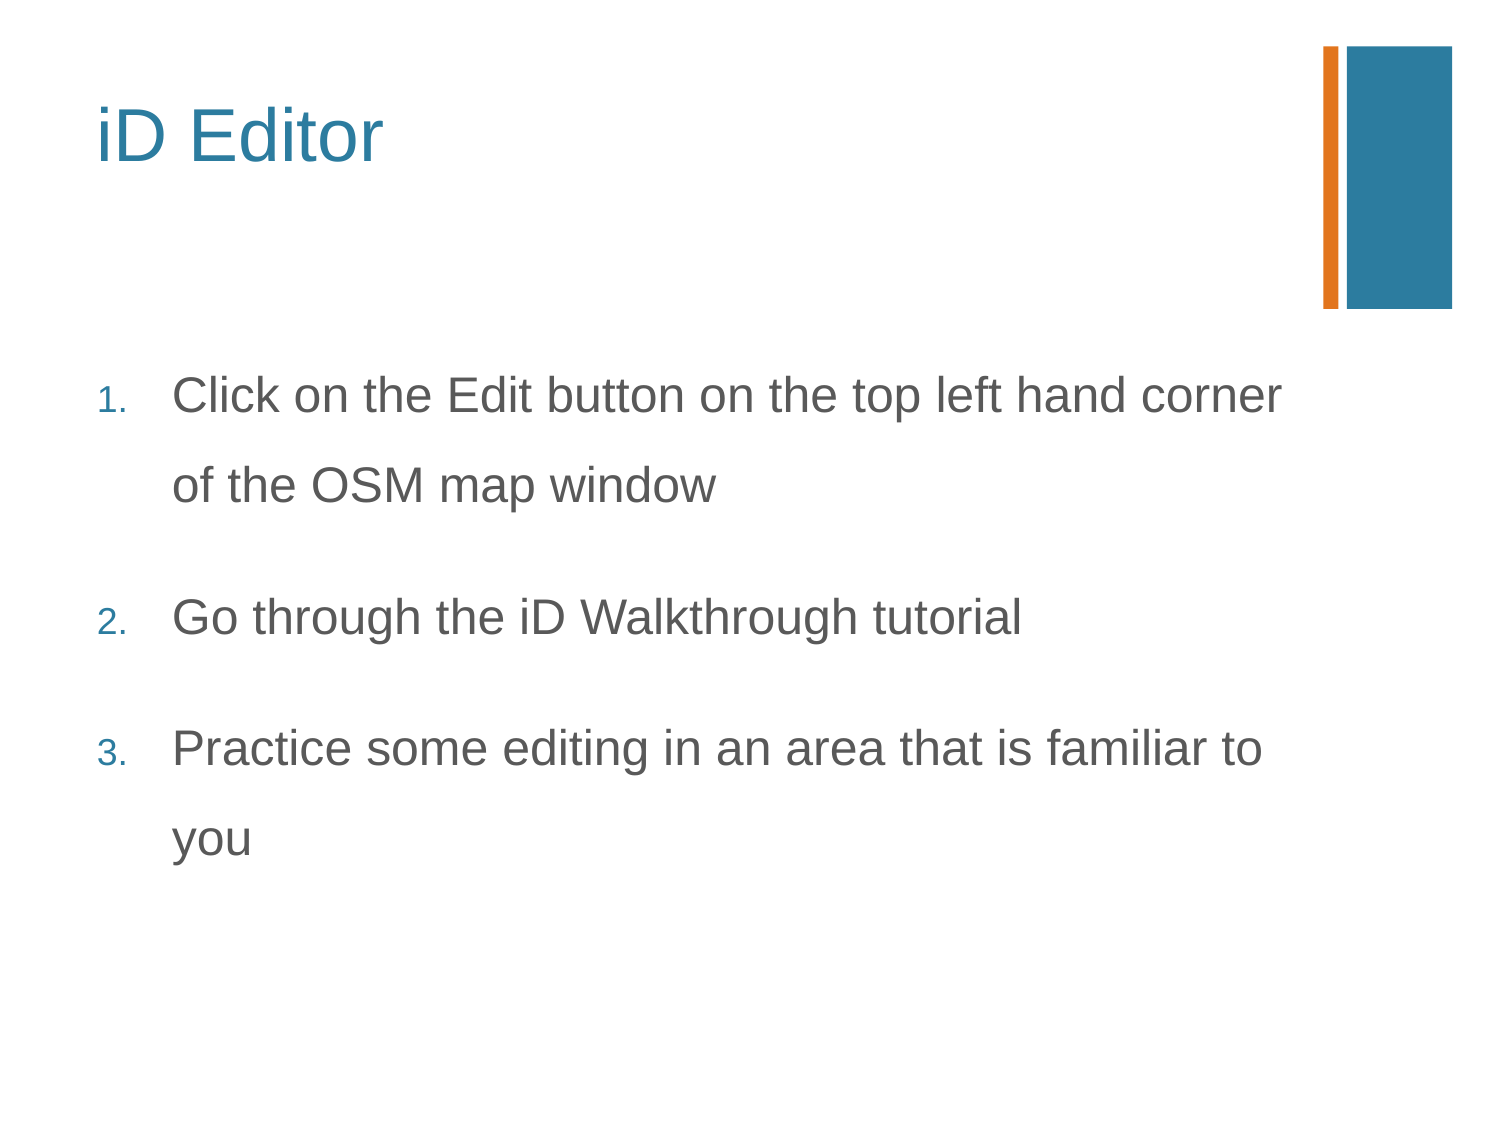

# iD Editor
Click on the Edit button on the top left hand corner of the OSM map window
Go through the iD Walkthrough tutorial
Practice some editing in an area that is familiar to you